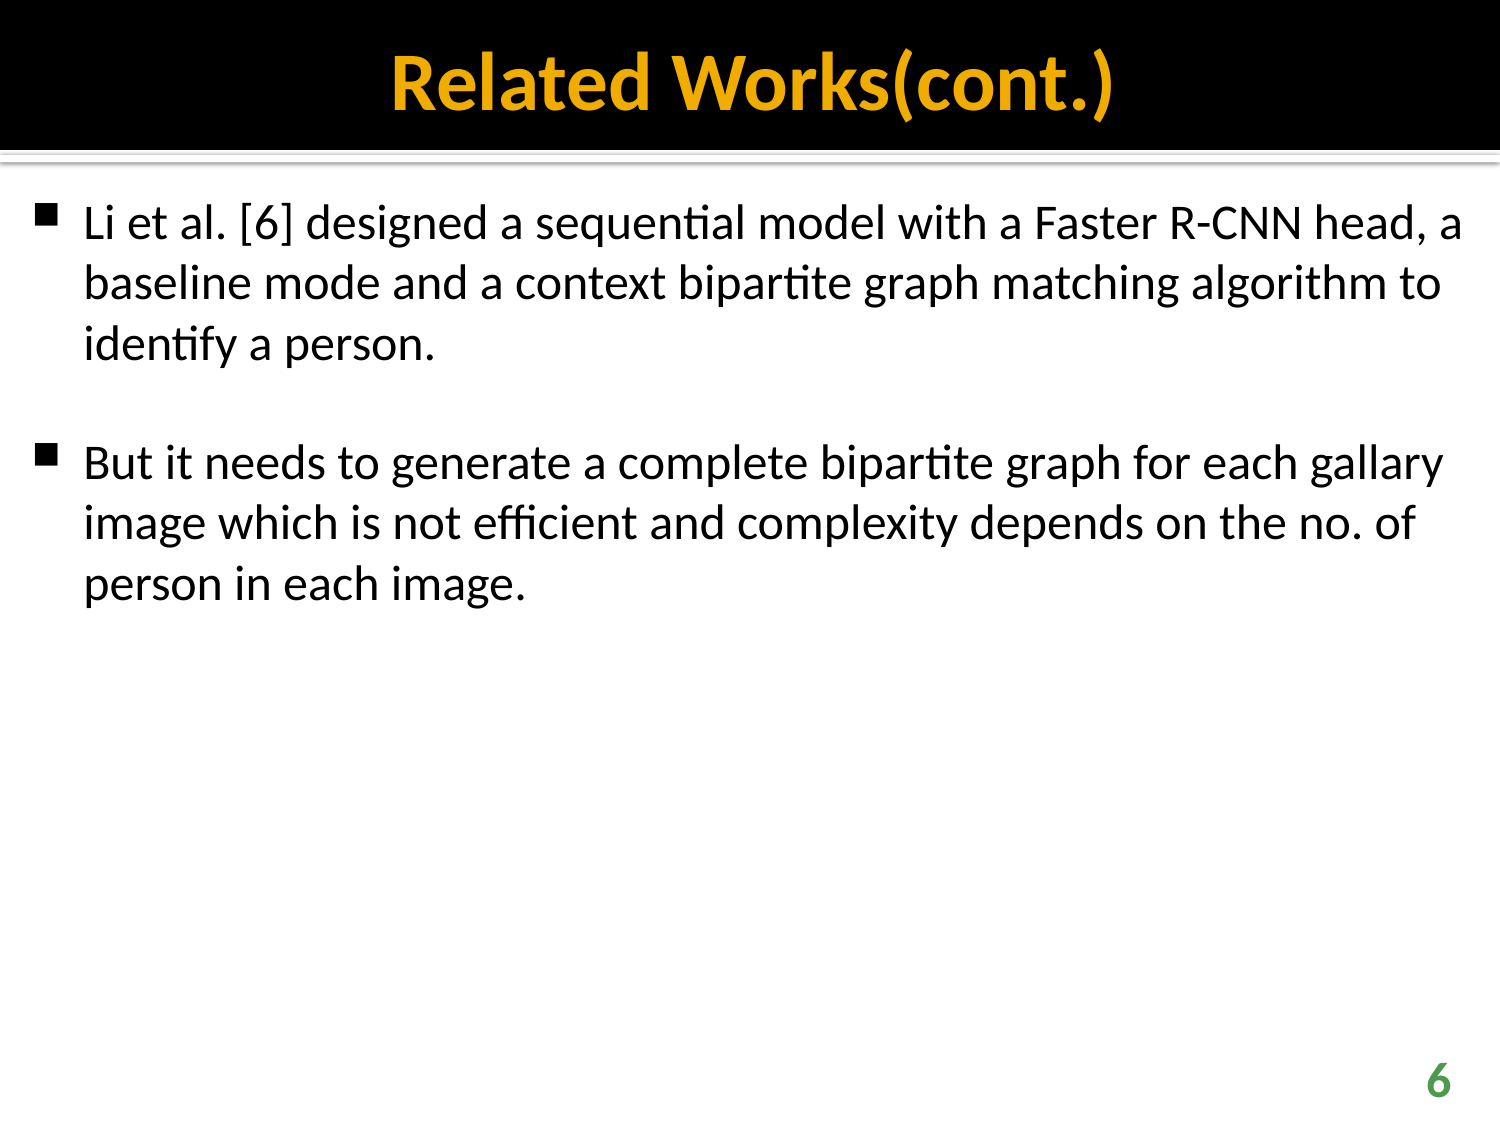

# Related Works(cont.)
Li et al. [6] designed a sequential model with a Faster R-CNN head, a baseline mode and a context bipartite graph matching algorithm to identify a person.

But it needs to generate a complete bipartite graph for each gallary image which is not efficient and complexity depends on the no. of person in each image.
6